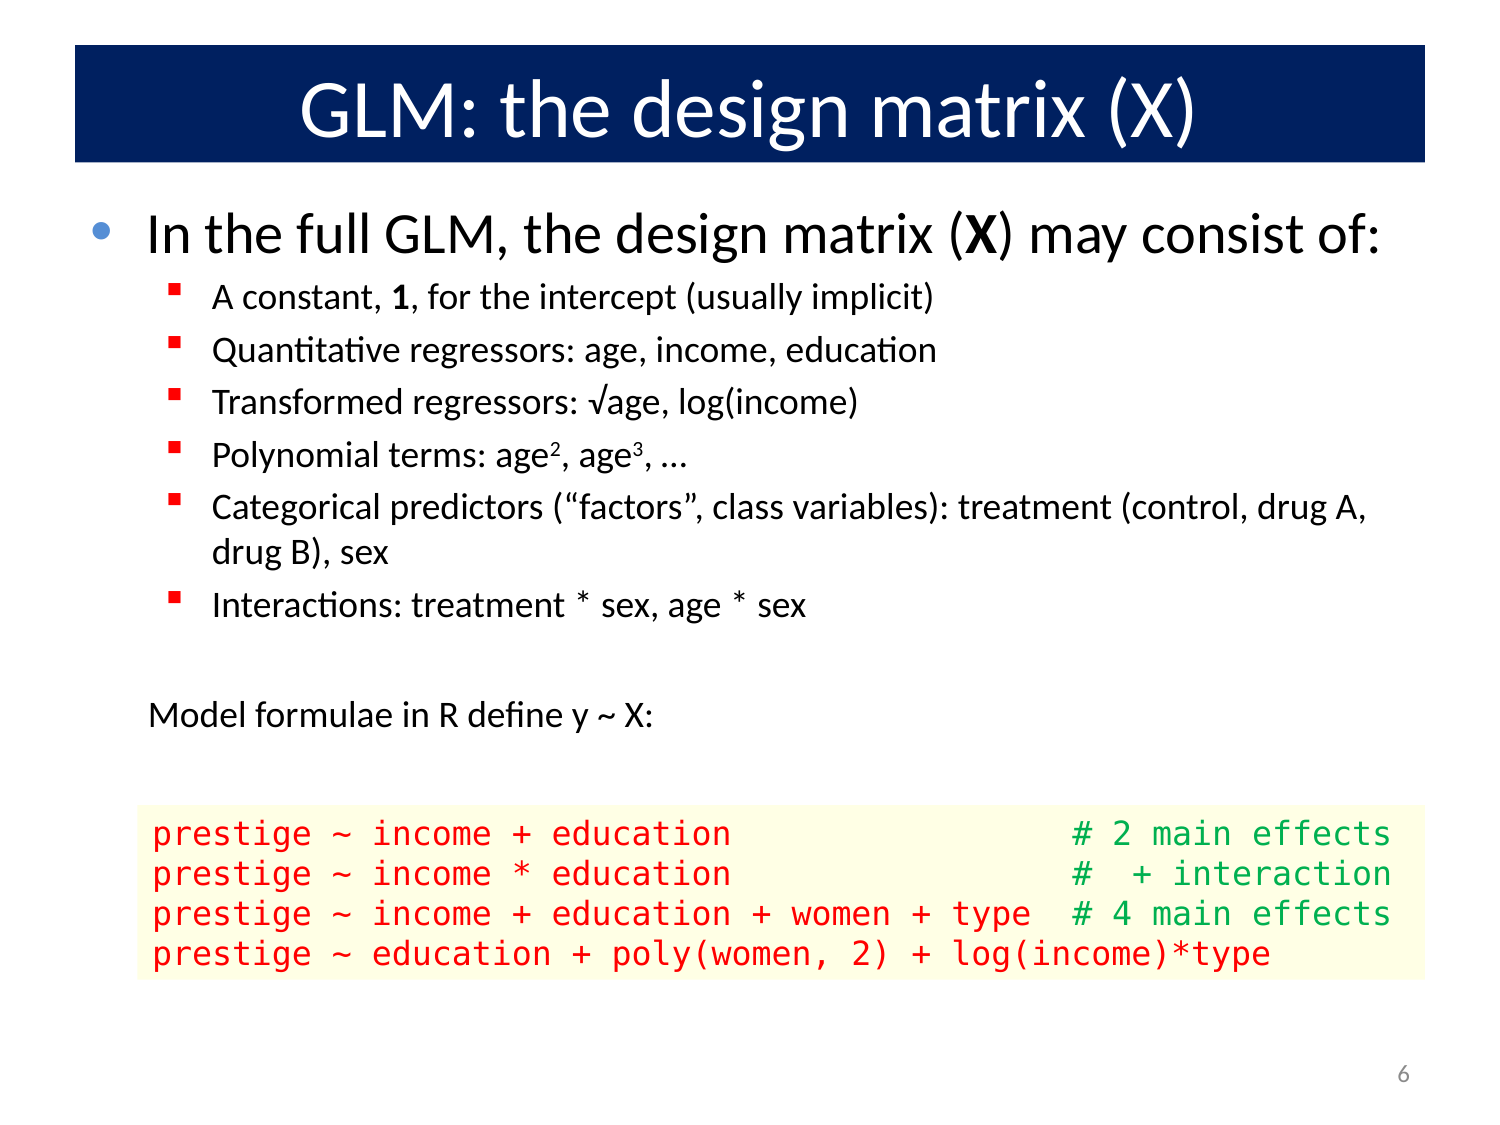

# GLM: the design matrix (X)
In the full GLM, the design matrix (X) may consist of:
A constant, 1, for the intercept (usually implicit)
Quantitative regressors: age, income, education
Transformed regressors: √age, log(income)
Polynomial terms: age2, age3, …
Categorical predictors (“factors”, class variables): treatment (control, drug A, drug B), sex
Interactions: treatment * sex, age * sex
Model formulae in R define y ~ X:
prestige ~ income + education                 # 2 main effects
prestige ~ income * education                 #  + interaction
prestige ~ income + education + women + type  # 4 main effects
prestige ~ education + poly(women, 2) + log(income)*type
6